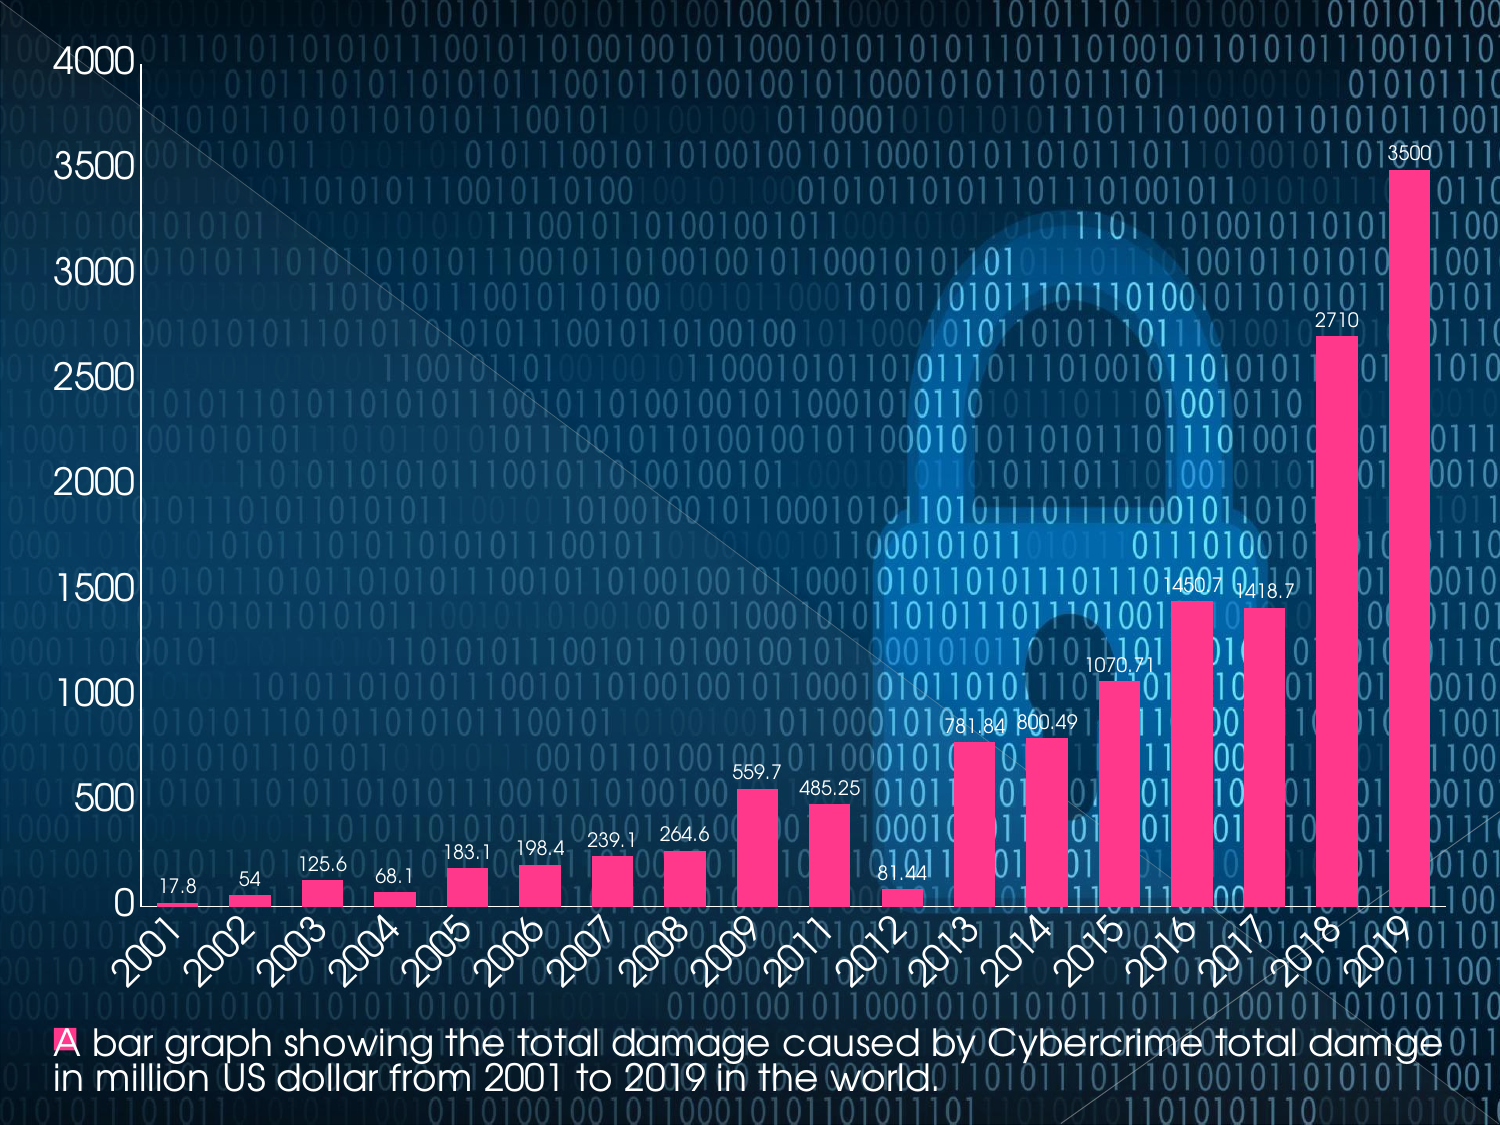

### Chart

| Category | A bar graph showing the total damage caused by Cybercrime total damge in million US dollar from 2001 to 2019 in the world. |
|---|---|
| 2001 | 17.8 |
| 2002 | 54.0 |
| 2003 | 125.6 |
| 2004 | 68.1 |
| 2005 | 183.1 |
| 2006 | 198.4 |
| 2007 | 239.1 |
| 2008 | 264.6 |
| 2009 | 559.7 |
| 2011 | 485.25 |
| 2012 | 81.44000000000003 |
| 2013 | 781.8399999999995 |
| 2014 | 800.49 |
| 2015 | 1070.71 |
| 2016 | 1450.7 |
| 2017 | 1418.7 |
| 2018 | 2710.0 |
| 2019 | 3500.0 |